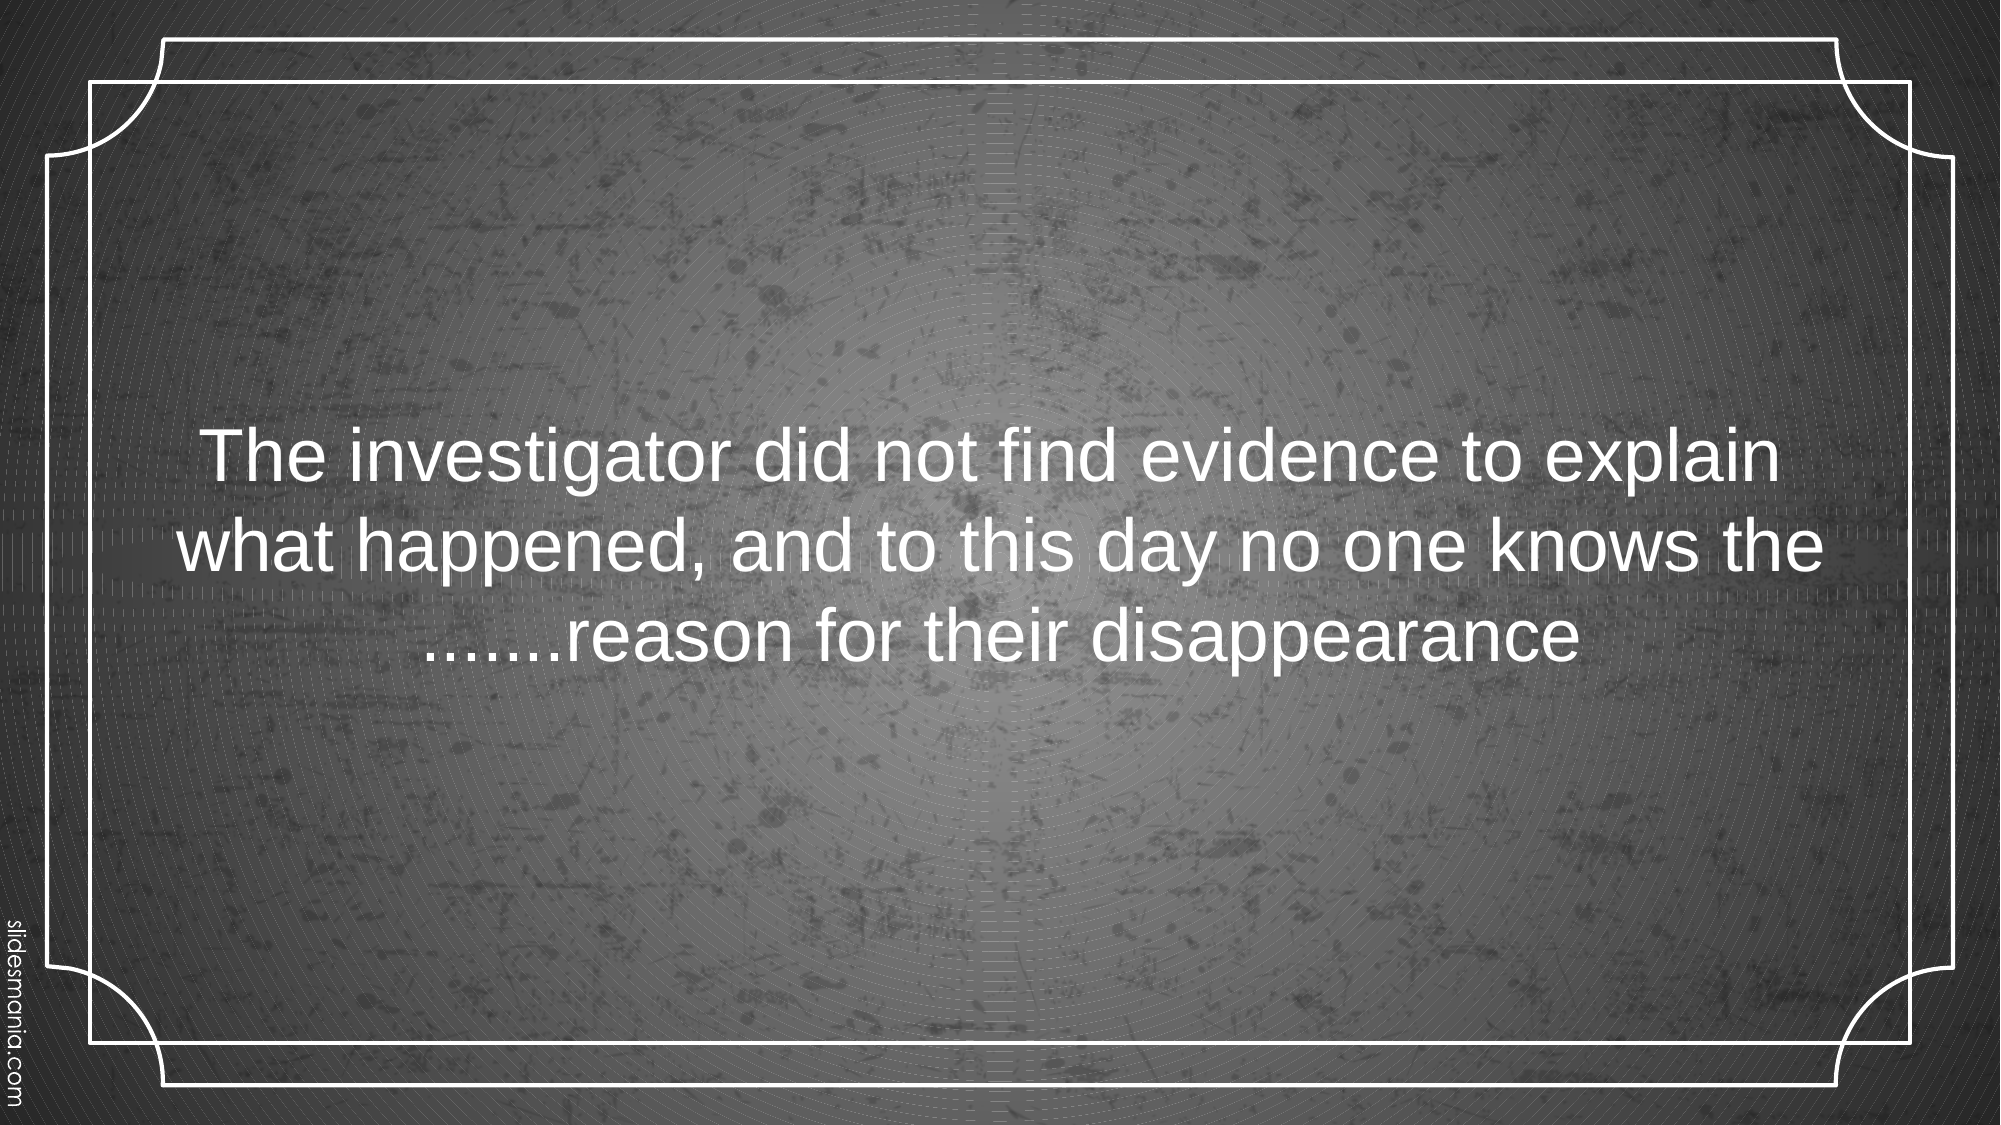

The investigator did not find evidence to explain what happened, and to this day no one knows the reason for their disappearance.......